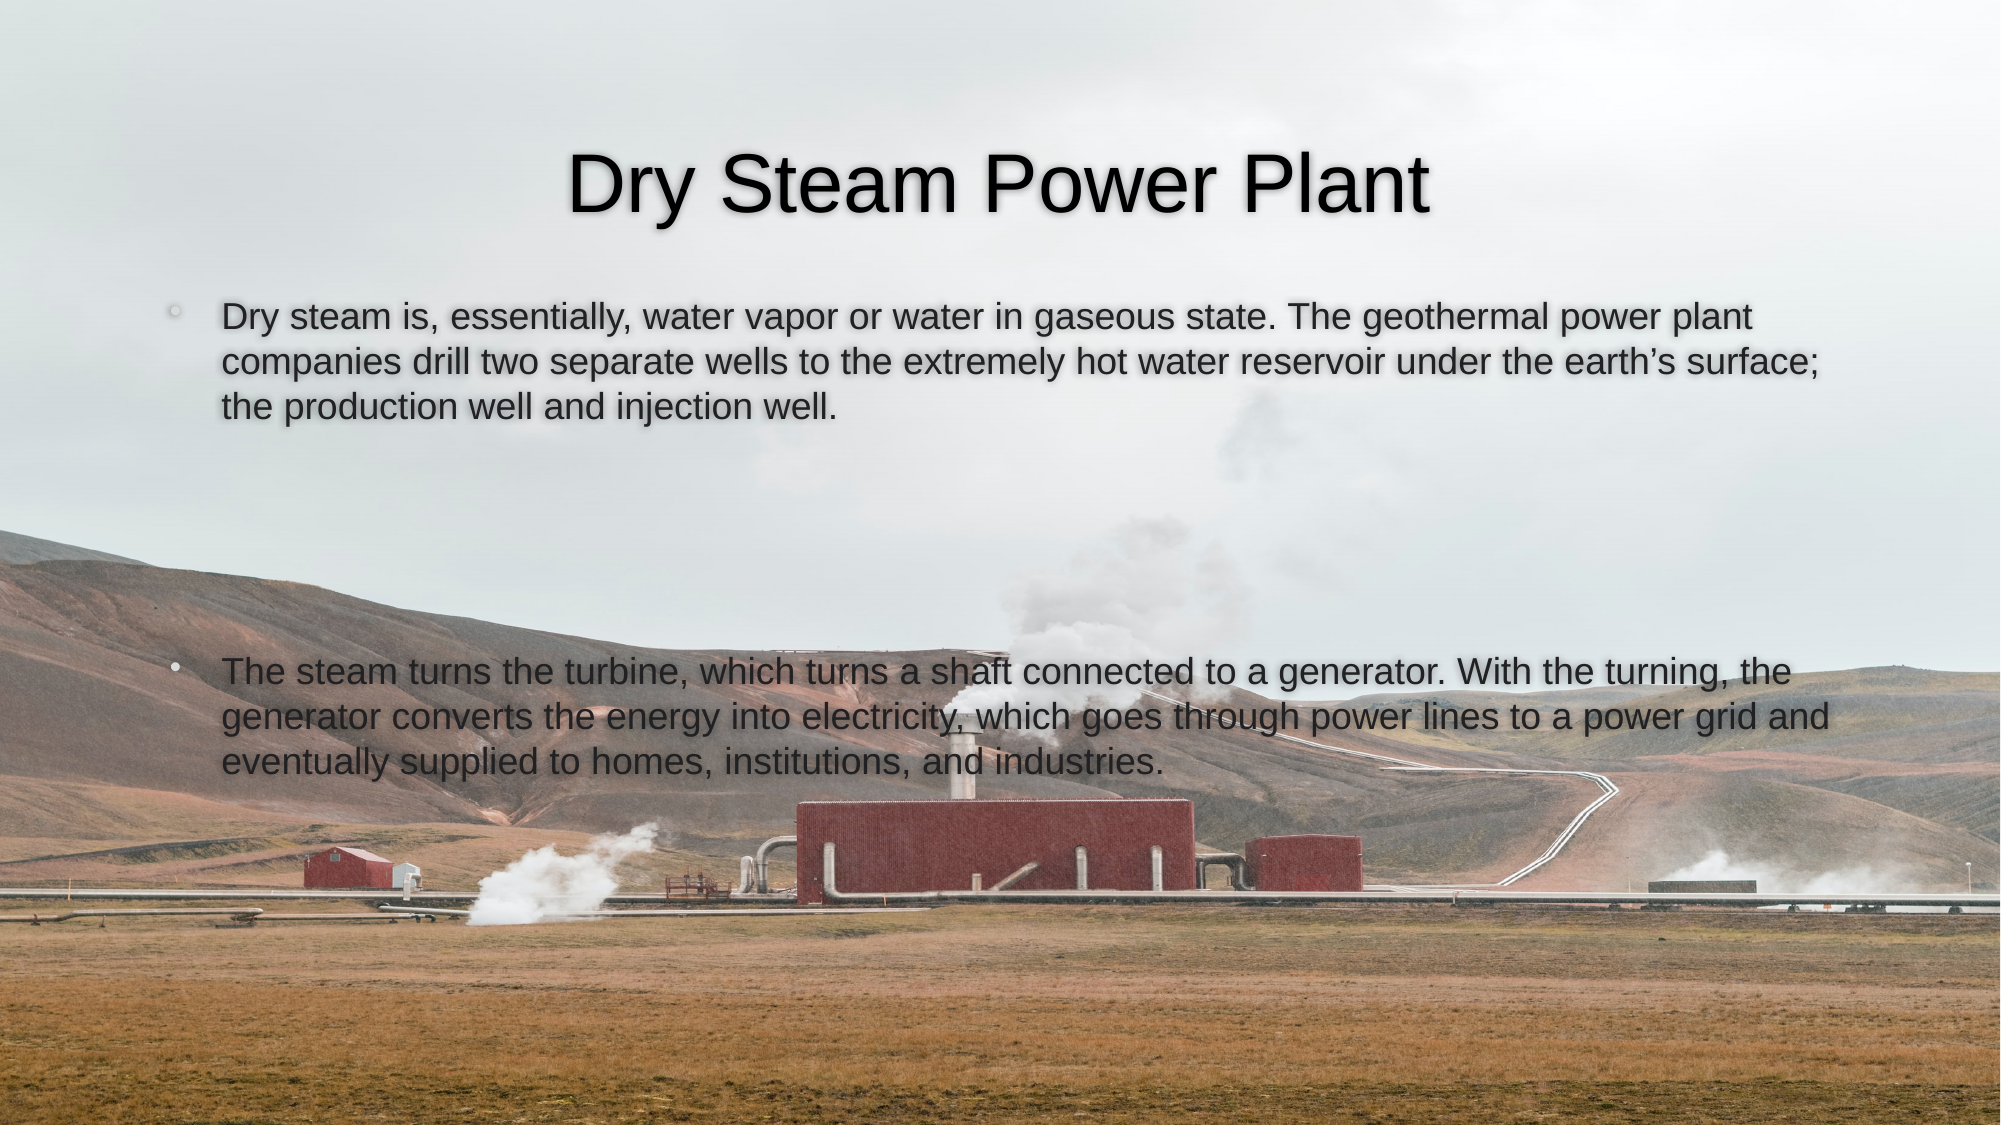

# Dry Steam Power Plant
Dry steam is, essentially, water vapor or water in gaseous state. The geothermal power plant companies drill two separate wells to the extremely hot water reservoir under the earth’s surface; the production well and injection well.

The steam turns the turbine, which turns a shaft connected to a generator. With the turning, the generator converts the energy into electricity, which goes through power lines to a power grid and eventually supplied to homes, institutions, and industries.